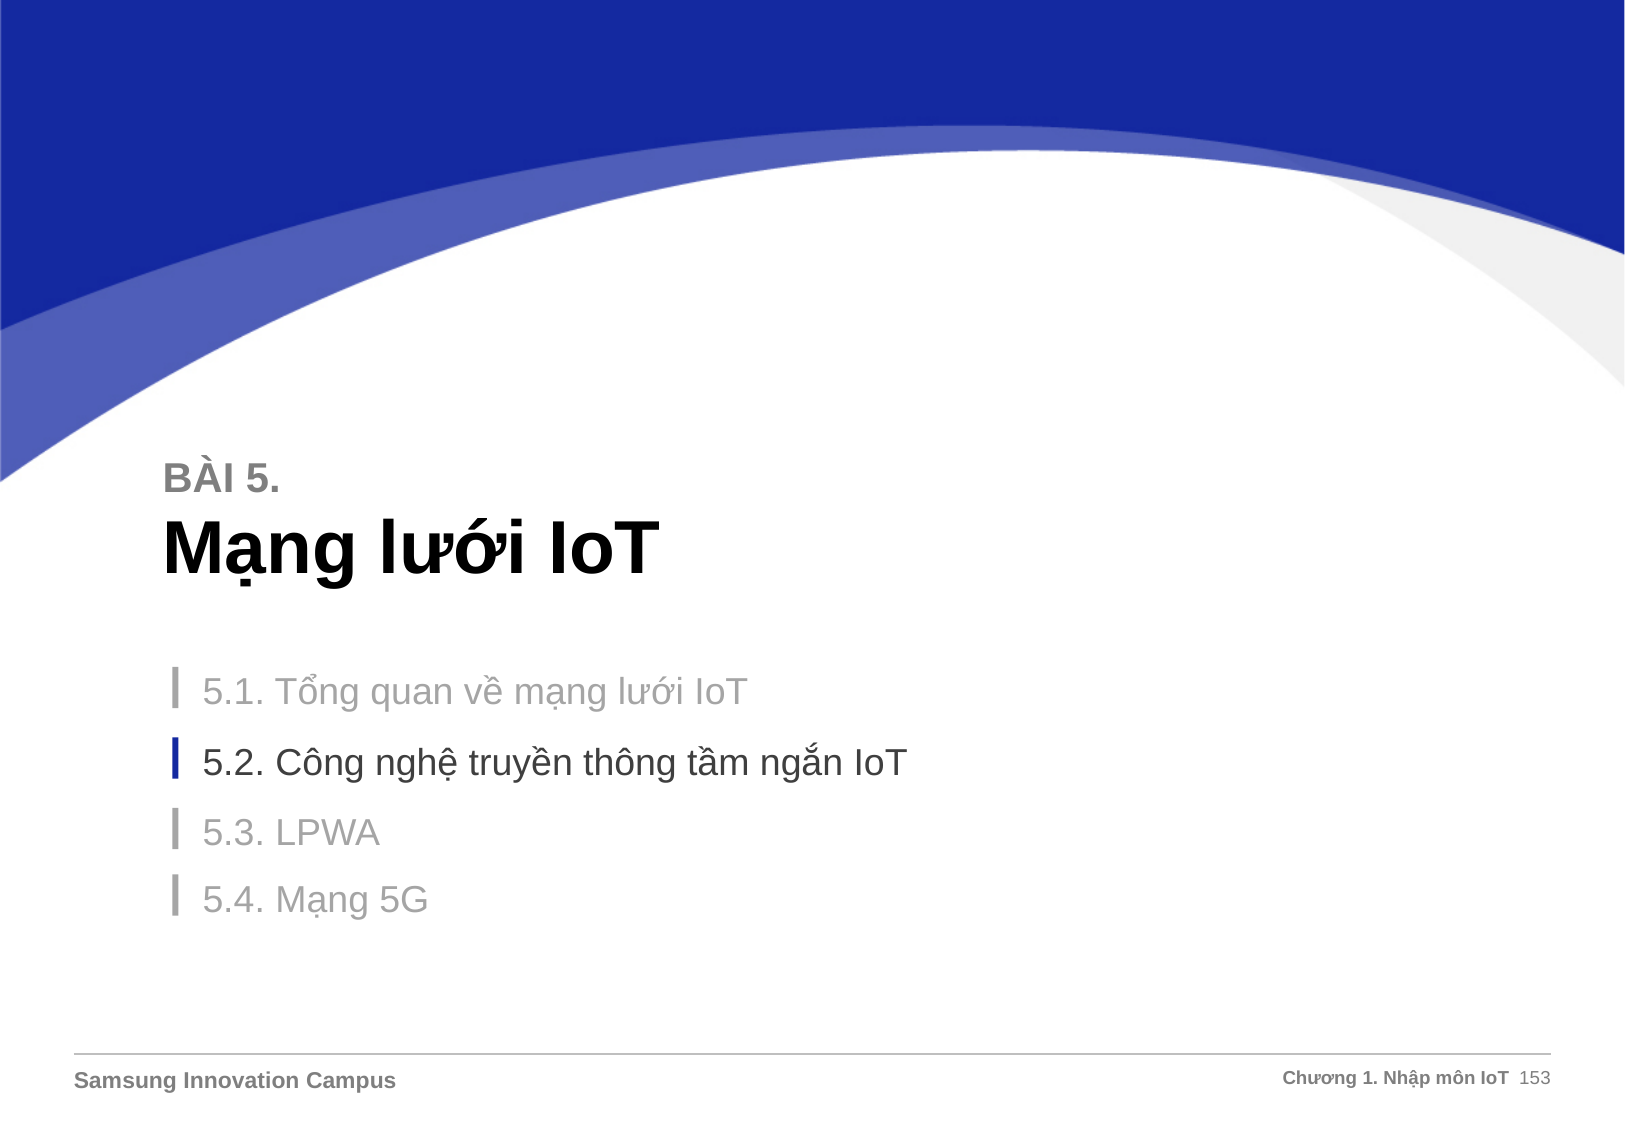

BÀI 5.
Mạng lưới IoT

5.1. Tổng quan về mạng lưới IoT

5.2. Công nghệ truyền thông tầm ngắn IoT

5.3. LPWA

5.4. Mạng 5G